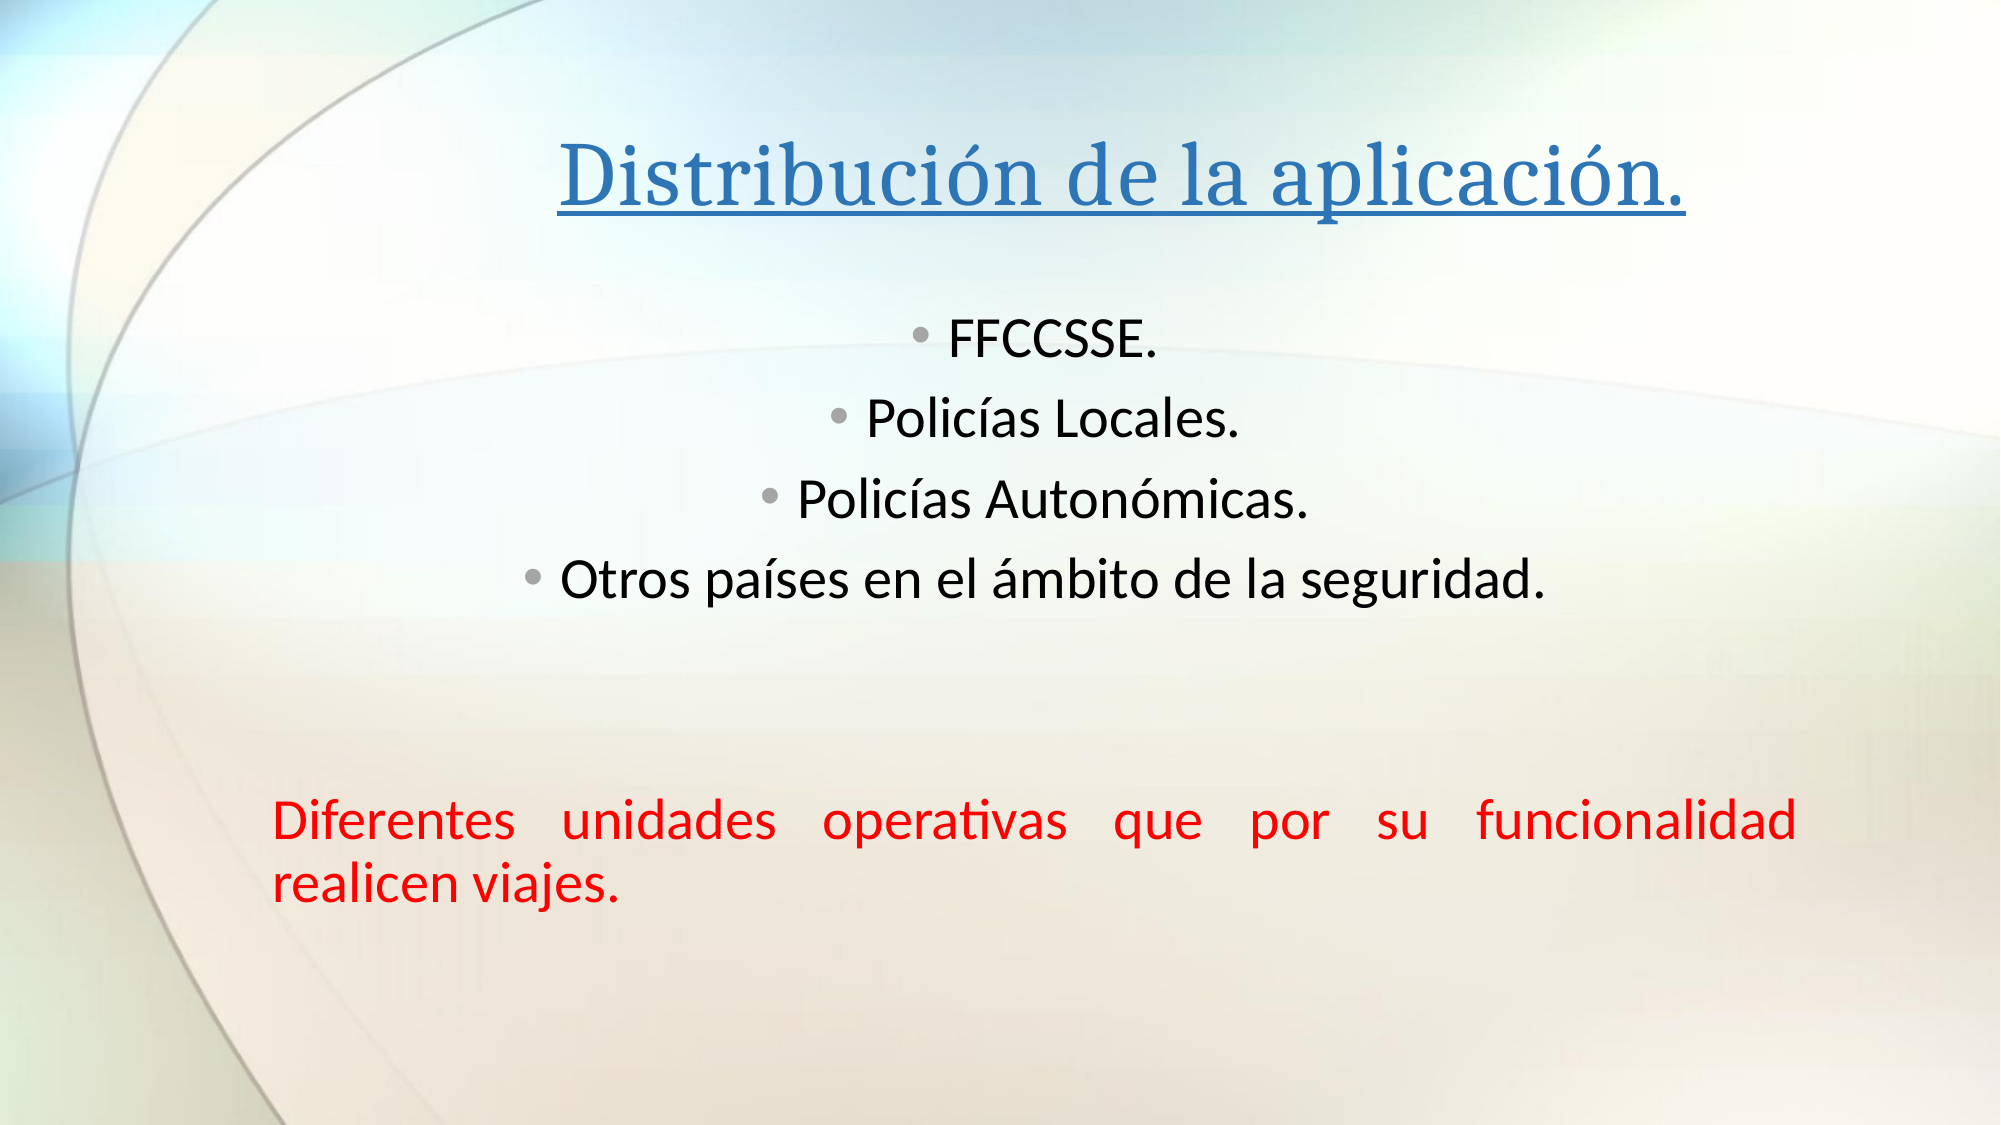

# Distribución de la aplicación.
FFCCSSE.
Policías Locales.
Policías Autonómicas.
Otros países en el ámbito de la seguridad.

Diferentes unidades operativas que por su funcionalidad realicen viajes.